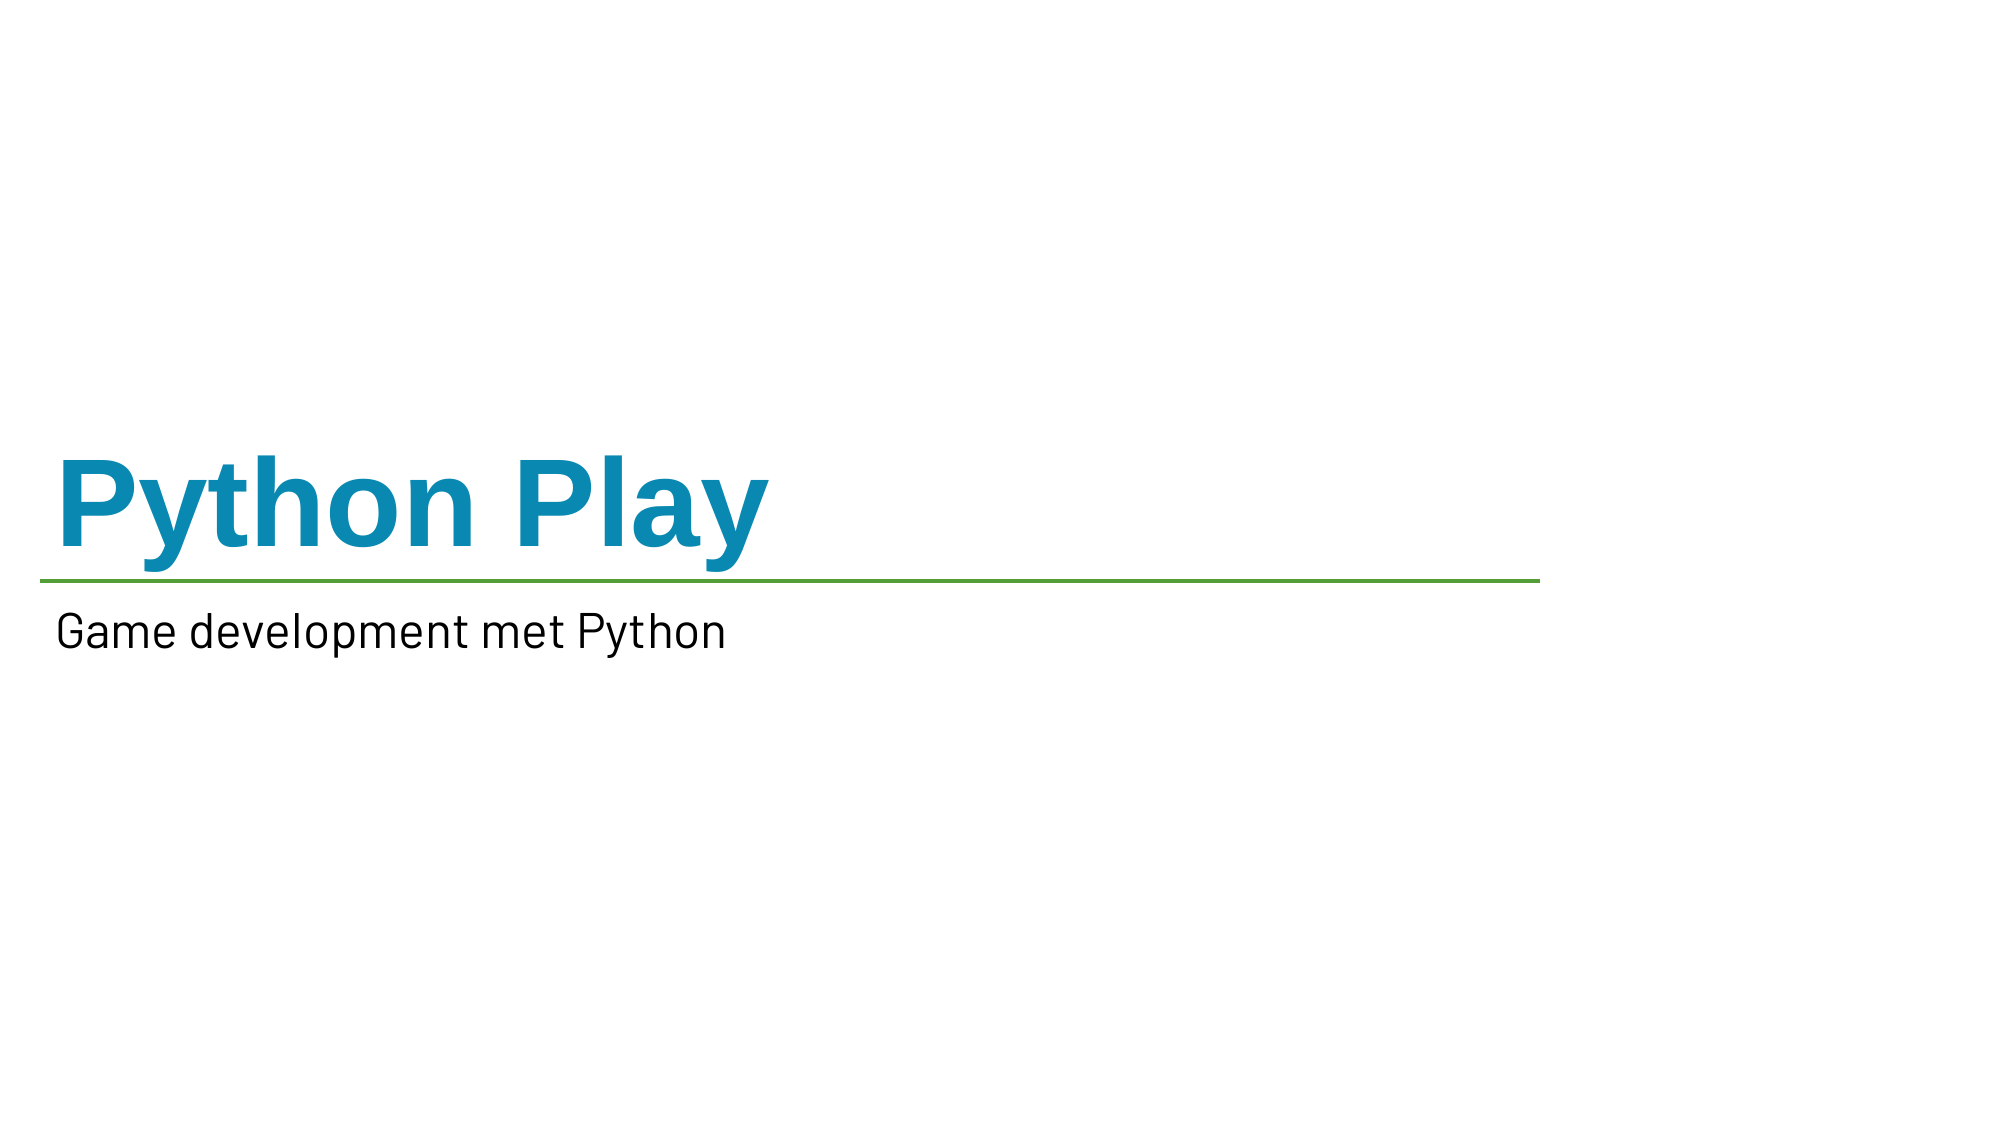

# Python Play
Game development met Python